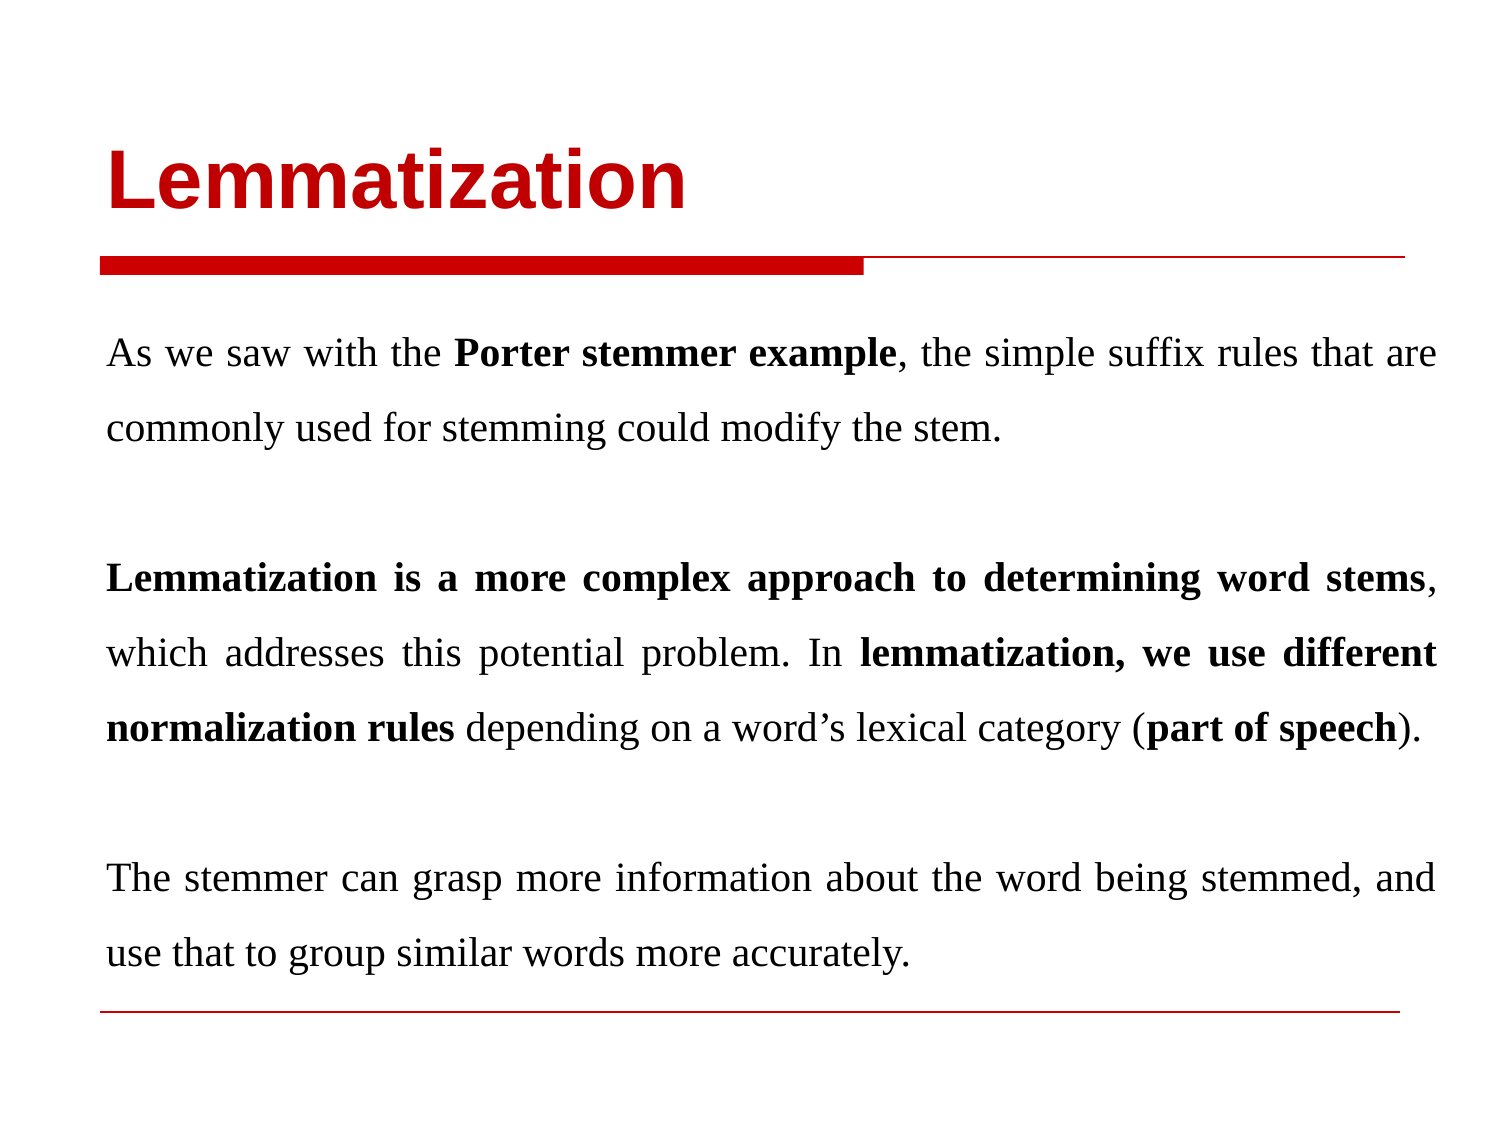

# Lemmatization
As we saw with the Porter stemmer example, the simple suffix rules that are commonly used for stemming could modify the stem.

Lemmatization is a more complex approach to determining word stems, which addresses this potential problem. In lemmatization, we use different normalization rules depending on a word’s lexical category (part of speech).

The stemmer can grasp more information about the word being stemmed, and use that to group similar words more accurately.